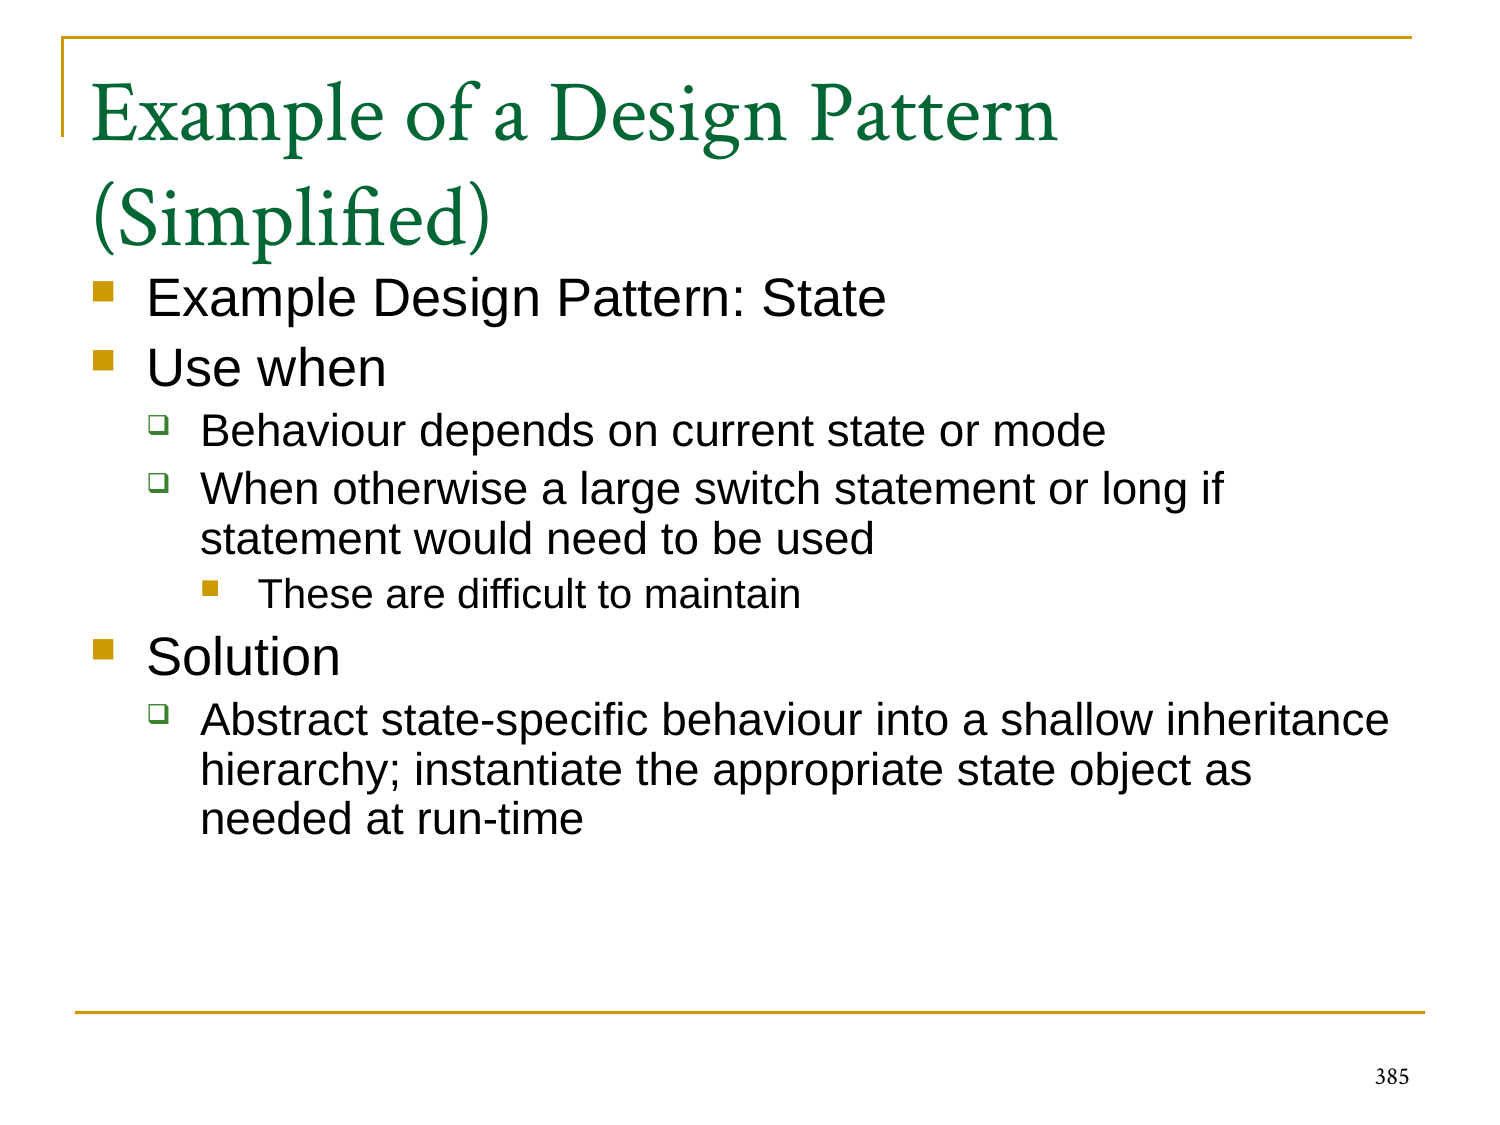

# Example of a Design Pattern (Simplified)
Example Design Pattern: State
Use when
Behaviour depends on current state or mode
When otherwise a large switch statement or long if statement would need to be used
These are difficult to maintain
Solution
Abstract state-specific behaviour into a shallow inheritance hierarchy; instantiate the appropriate state object as needed at run-time
385